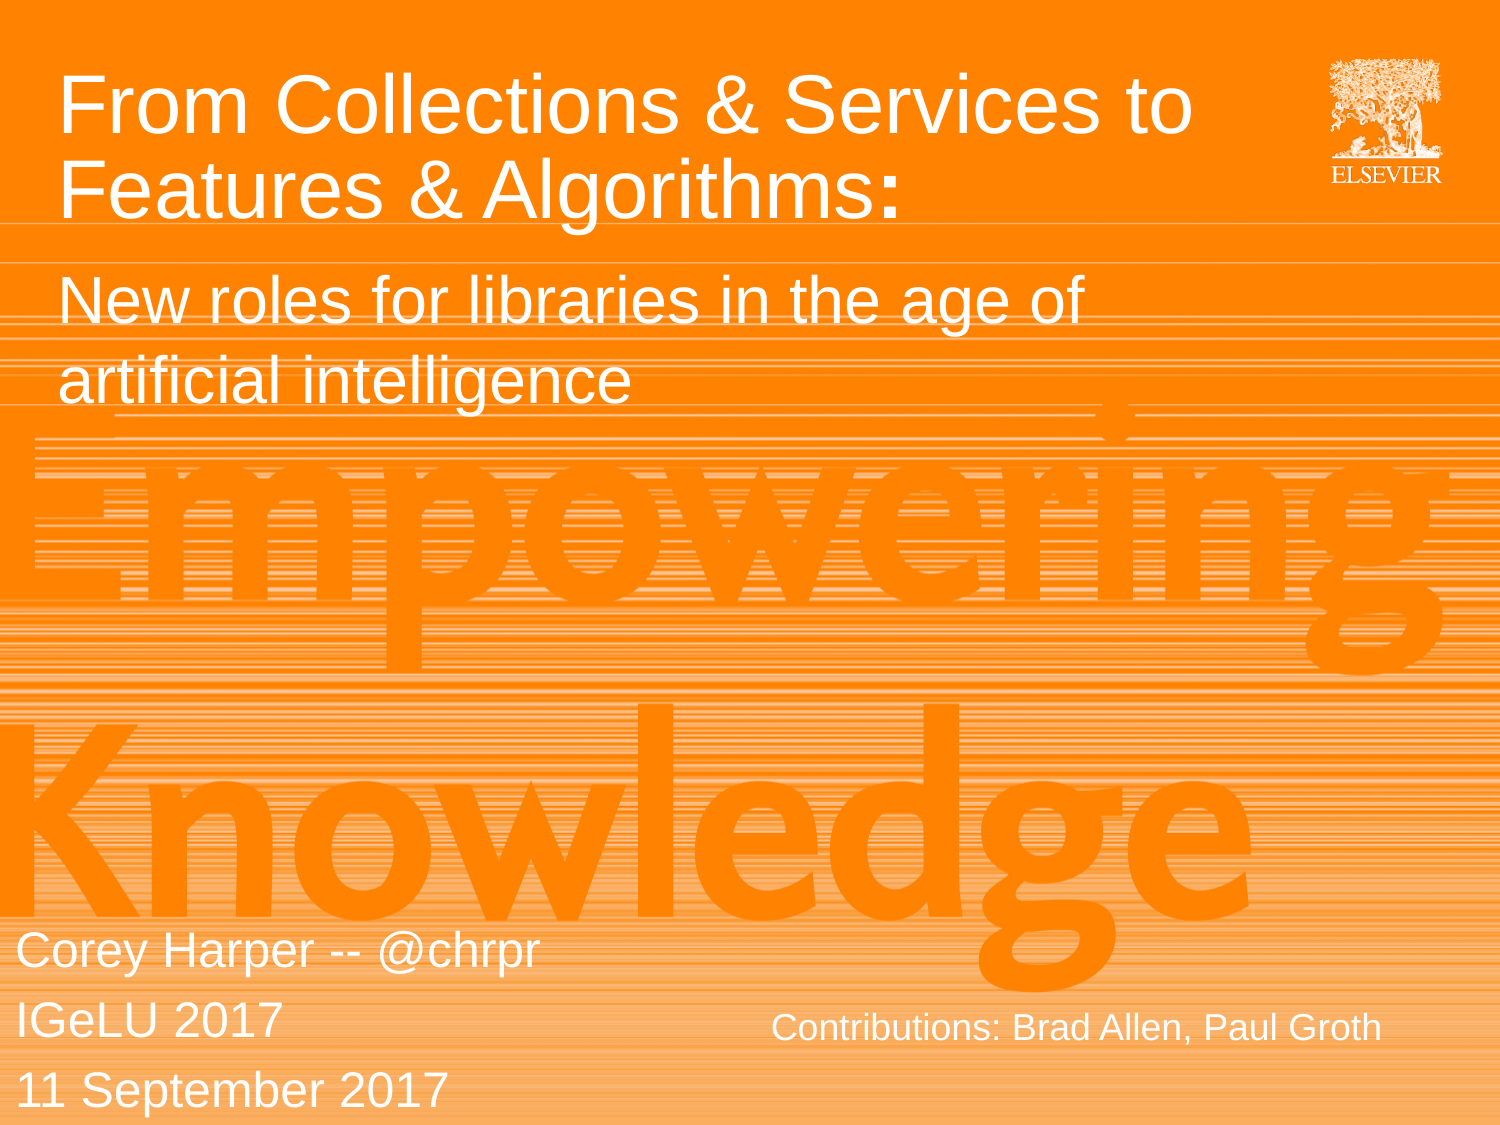

# From Collections & Services to Features & Algorithms:
New roles for libraries in the age of artificial intelligence
Corey Harper -- @chrpr
IGeLU 2017
11 September 2017
Contributions: Brad Allen, Paul Groth